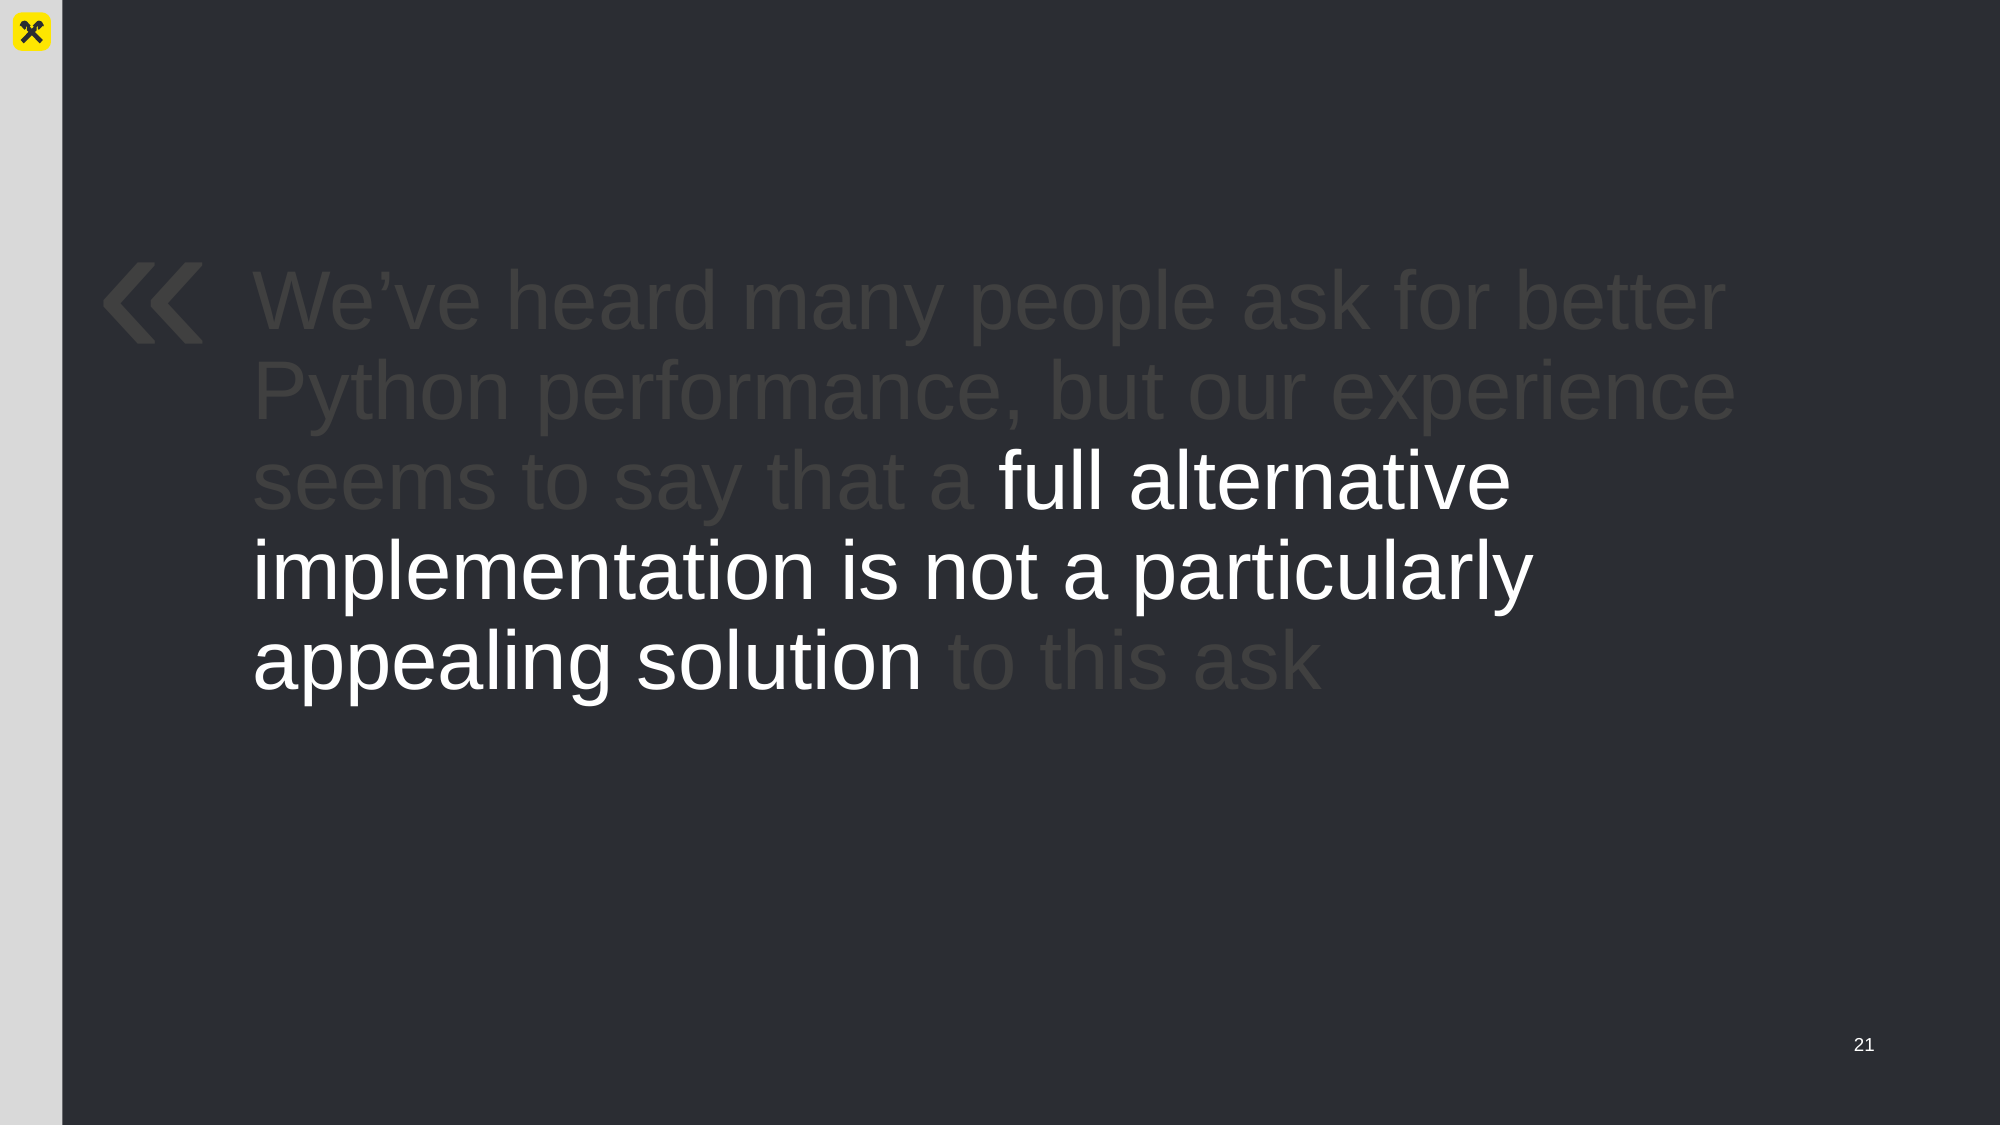

«
# We’ve heard many people ask for better Python performance, but our experience seems to say that a full alternative implementation is not a particularly appealing solution to this ask
21